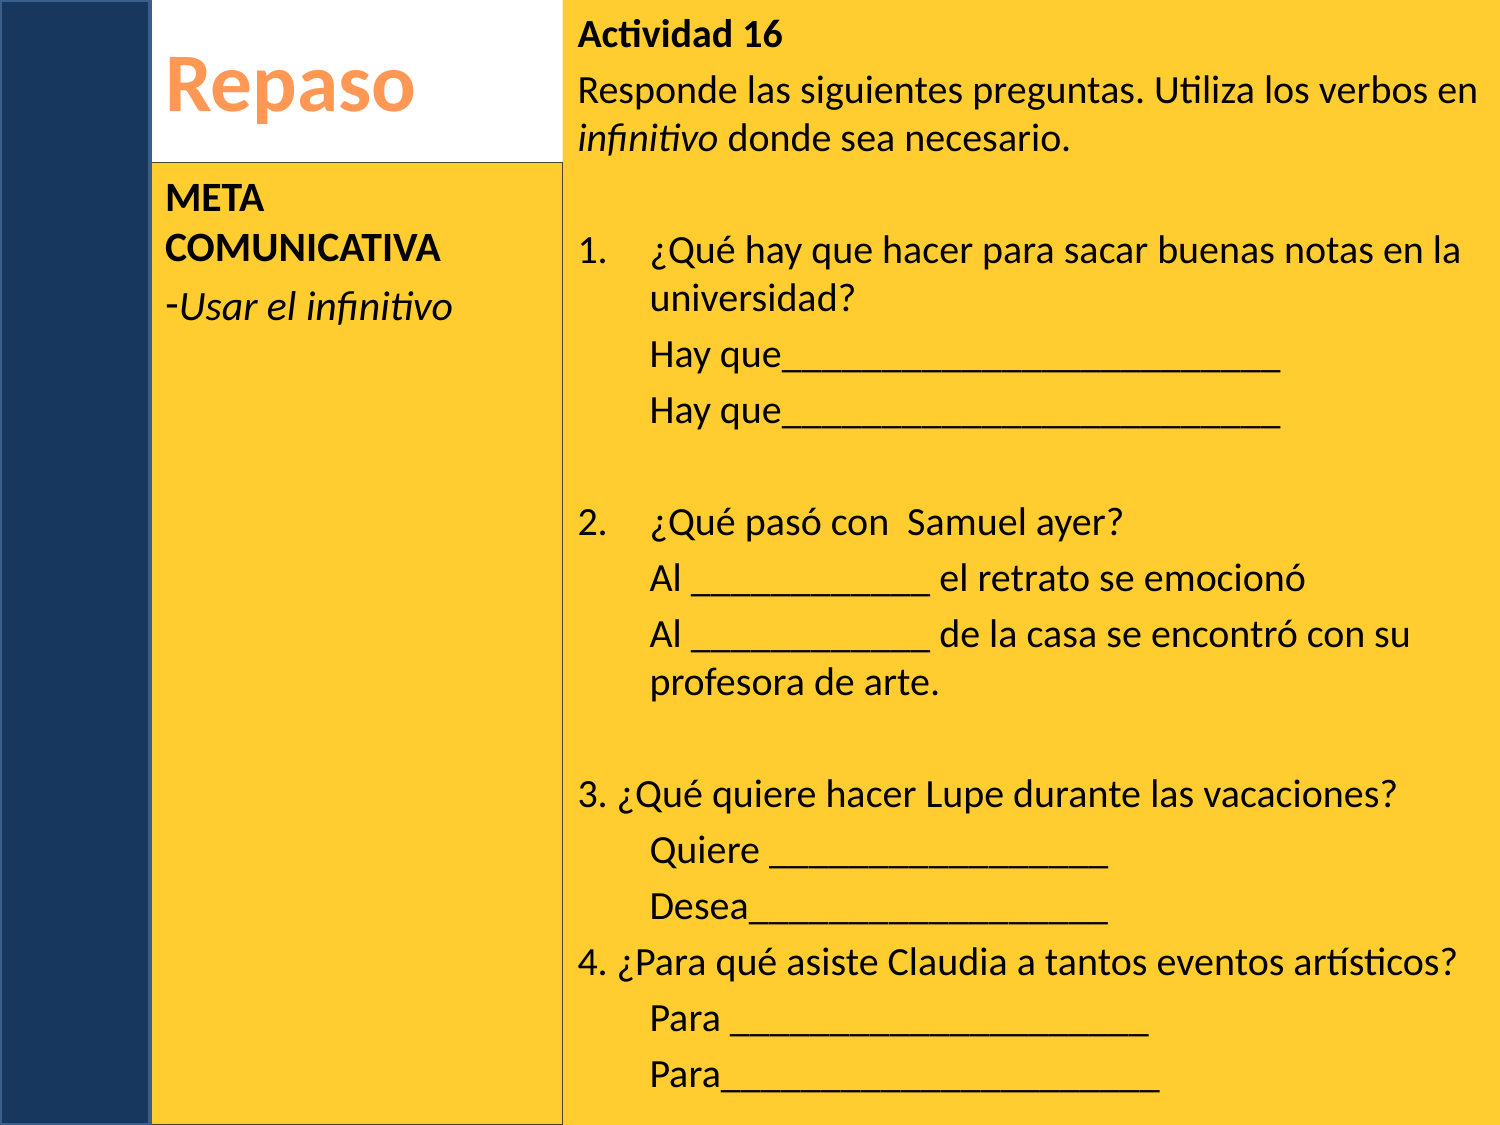

# Repaso
Actividad 16
Responde las siguientes preguntas. Utiliza los verbos en infinitivo donde sea necesario.

¿Qué hay que hacer para sacar buenas notas en la universidad?
	Hay que_________________________
	Hay que_________________________

¿Qué pasó con  Samuel ayer?
	Al ____________ el retrato se emocionó
	Al ____________ de la casa se encontró con su profesora de arte.

3. ¿Qué quiere hacer Lupe durante las vacaciones?
	Quiere _________________
	Desea__________________
4. ¿Para qué asiste Claudia a tantos eventos artísticos?
	Para _____________________
	Para______________________

Meta comunicativa
Usar el infinitivo